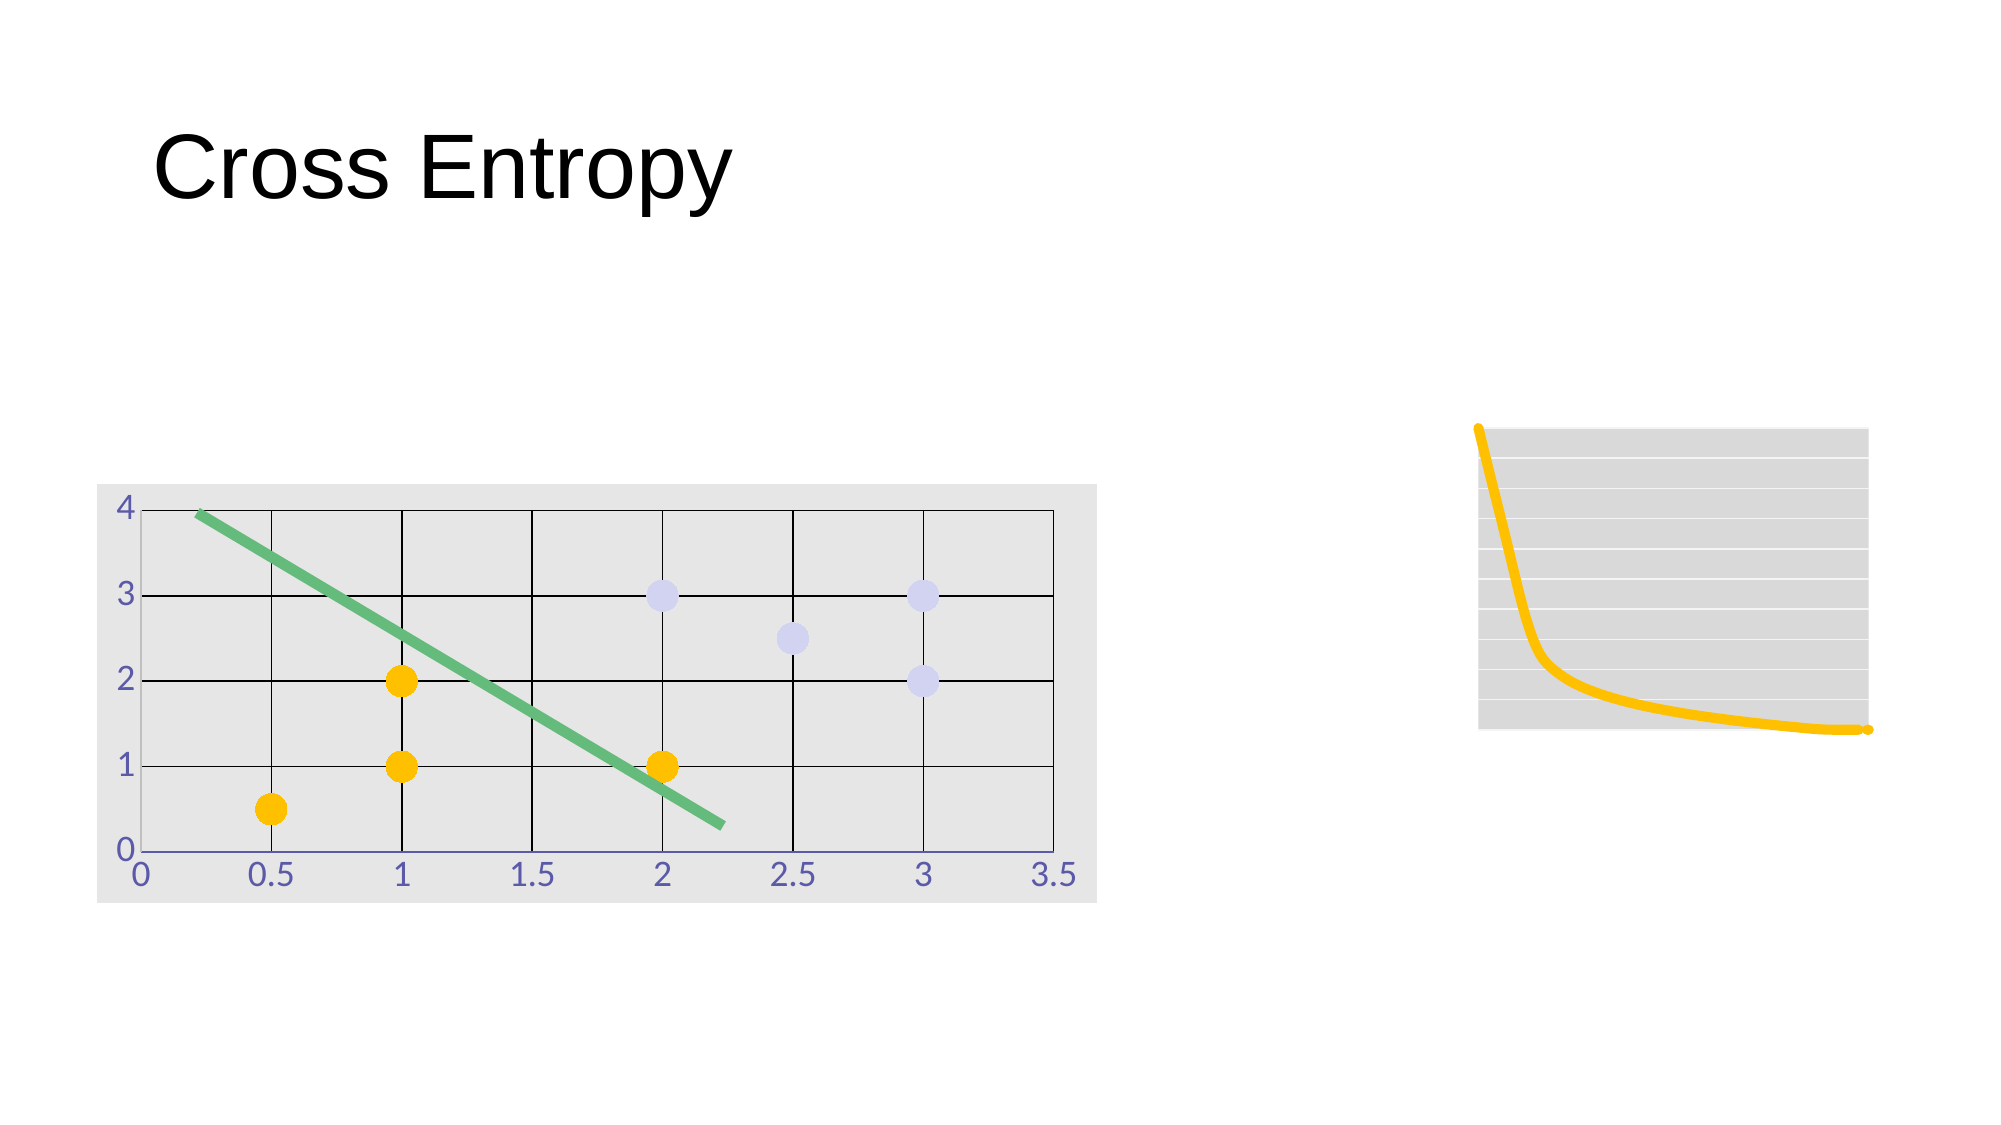

# Cross Entropy

### Chart: Cross Entropy
 Yellow Point Prediction

| Category | Loss if True |
|---|---|
| 1.0000000000000001E-5 | 5.0 |
| 1E-4 | 4.0 |
| 1E-3 | 3.0 |
| 0.01 | 2.0 |
| 0.05 | 1.3010299956639813 |
| 0.1 | 1.0 |
| 0.15 | 0.8239087409443188 |
| 0.2 | 0.6989700043360187 |
| 0.25 | 0.6020599913279624 |
| 0.3 | 0.5228787452803376 |
| 0.35 | 0.4559319556497244 |
| 0.4 | 0.3979400086720376 |
| 0.45 | 0.3467874862246563 |
| 0.5 | 0.3010299956639812 |
| 0.55000000000000004 | 0.2596373105057561 |
| 0.6 | 0.2218487496163564 |
| 0.65 | 0.18708664335714442 |
| 0.7 | 0.1549019599857432 |
| 0.75 | 0.12493873660829995 |
| 0.8 | 0.09691001300805639 |
| 0.85 | 0.07058107428570728 |
| 0.9 | 0.045757490560675115 |
| 0.95 | 0.022276394711152253 |
| 0.99 | 0.004364805402450088 |
| 0.999 | 0.0004345117740176917 |
| 0.99990000000000001 | 4.3431619807505604e-05 |
| 0.99999000000000005 | 4.342966533881614e-06 |

### Chart

| Category | Y-Red | Y-Blue |
|---|---|---|